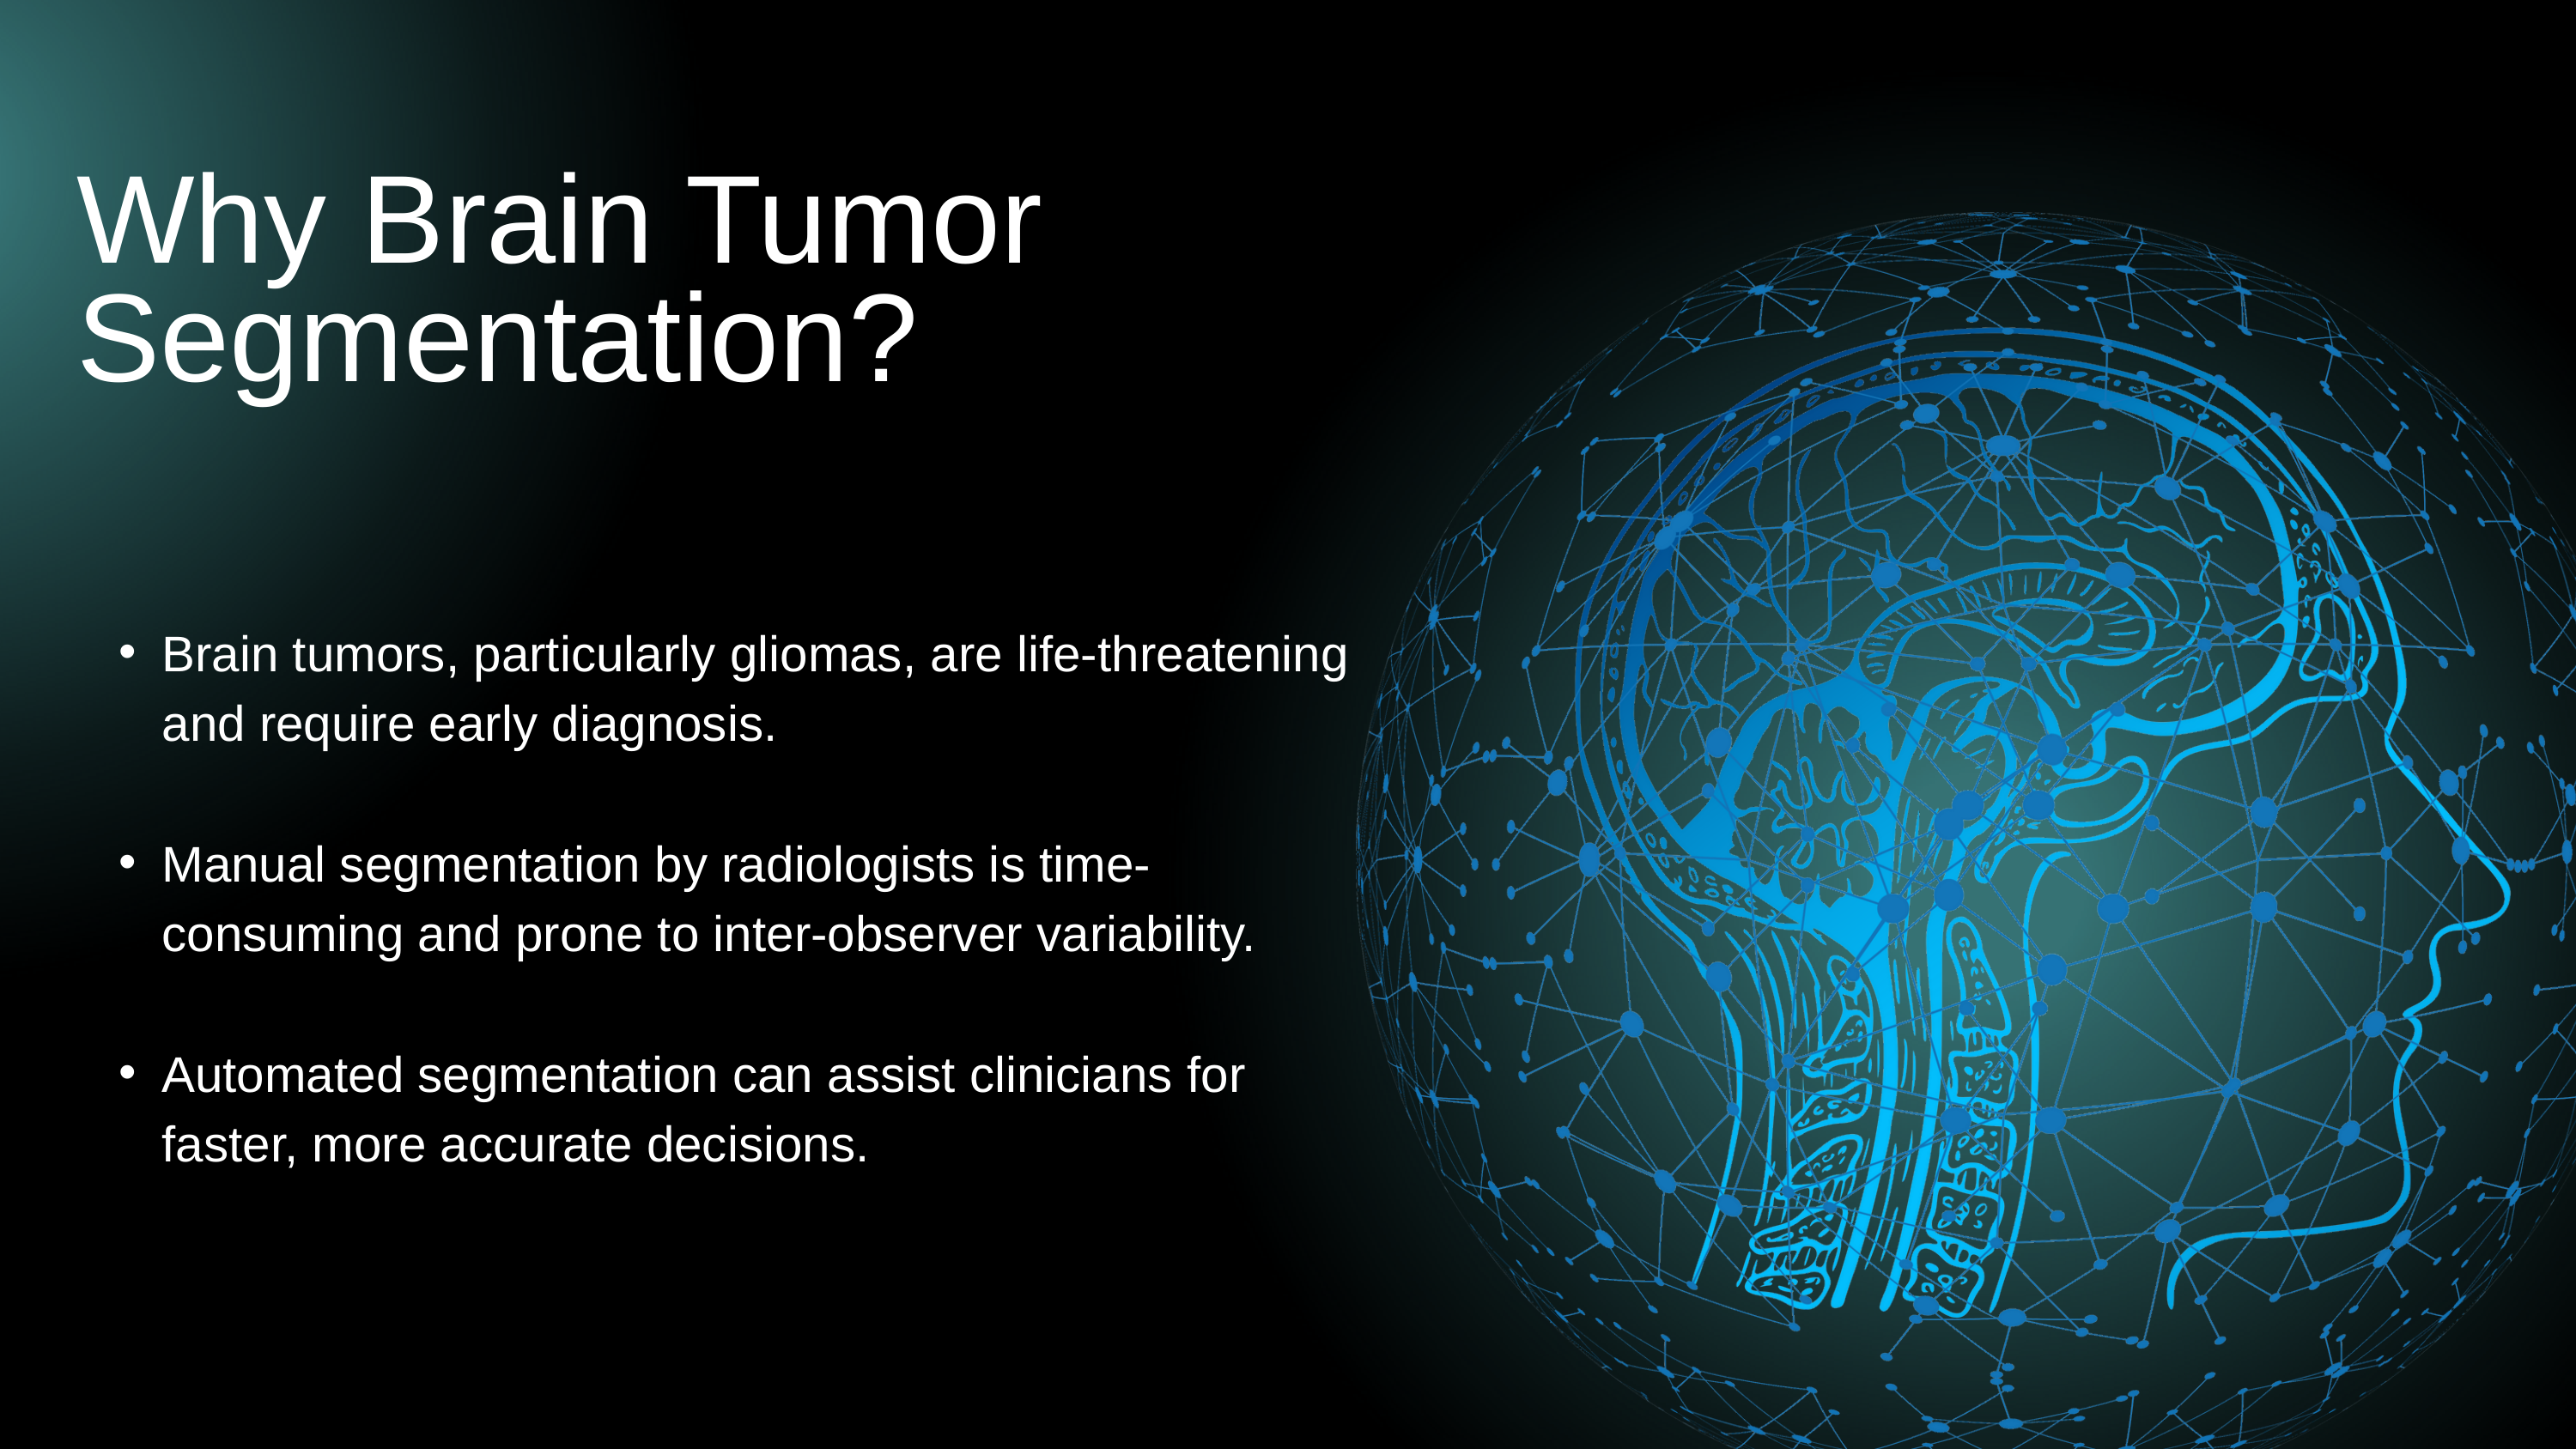

Why Brain Tumor Segmentation?

Brain tumors, particularly gliomas, are life-threatening and require early diagnosis.

Manual segmentation by radiologists is time-consuming and prone to inter-observer variability.

Automated segmentation can assist clinicians for faster, more accurate decisions.